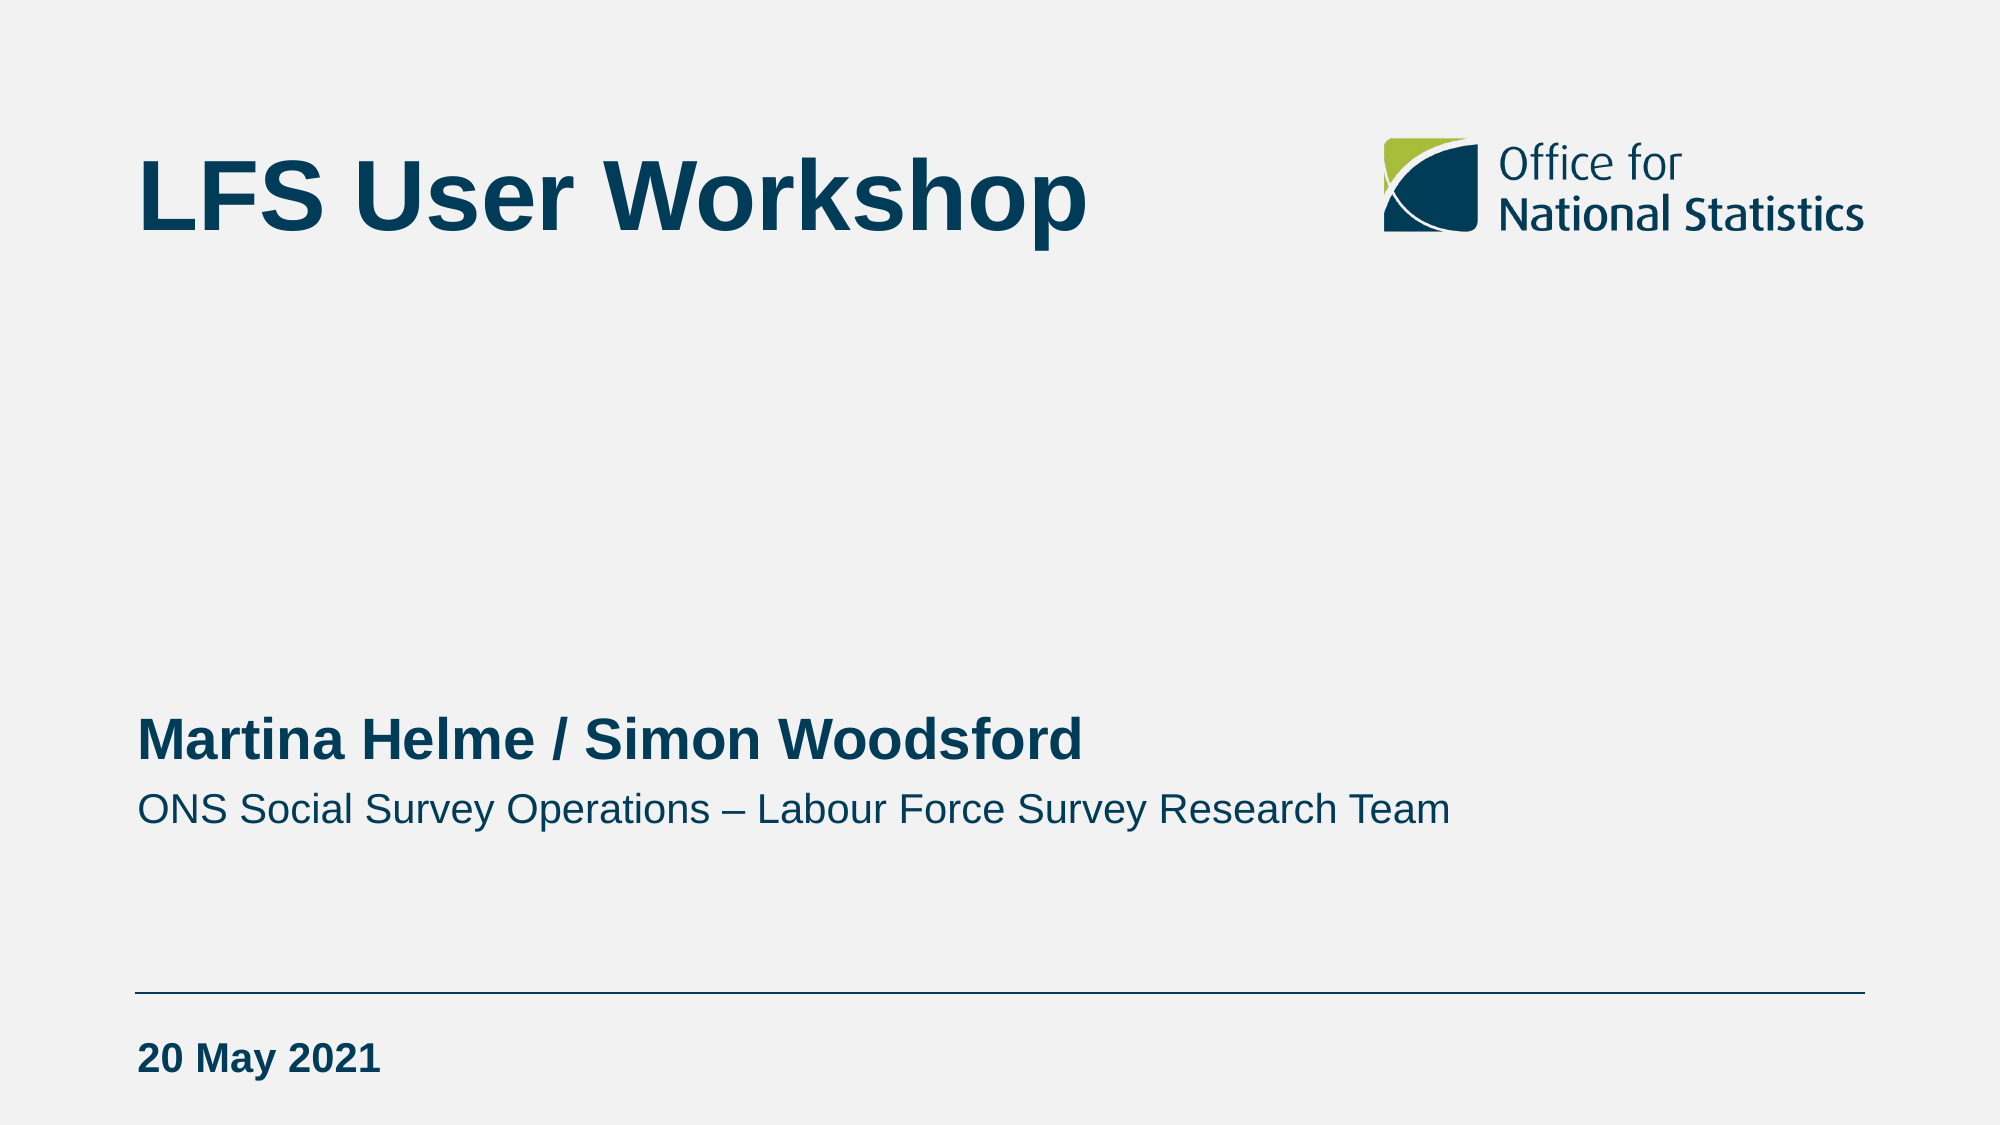

# LFS User Workshop
Martina Helme / Simon Woodsford
ONS Social Survey Operations – Labour Force Survey Research Team
20 May 2021